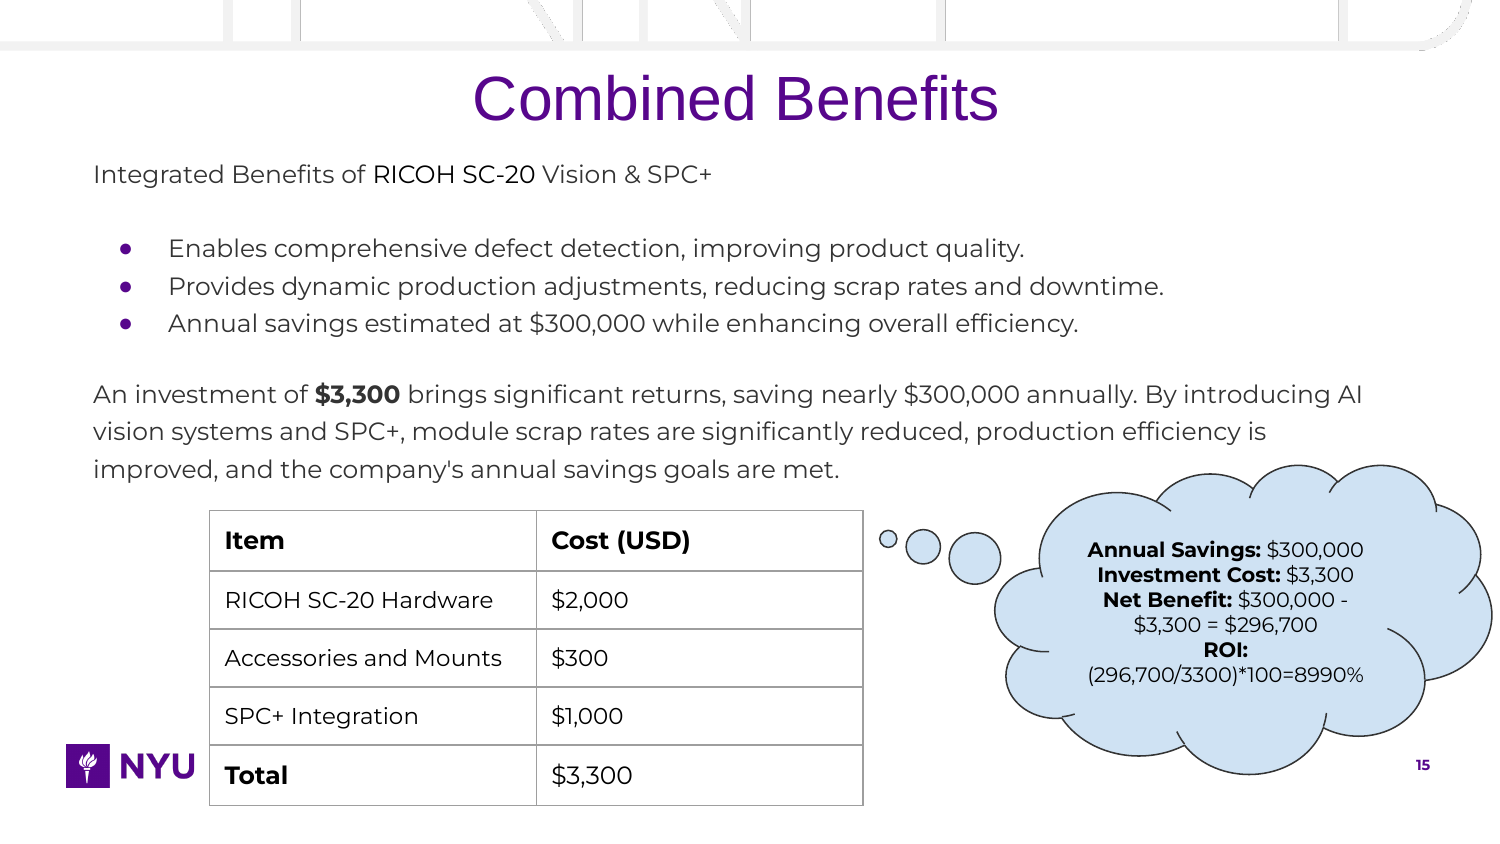

# Combined Benefits
Integrated Benefits of RICOH SC-20 Vision & SPC+

Enables comprehensive defect detection, improving product quality.
Provides dynamic production adjustments, reducing scrap rates and downtime.
Annual savings estimated at $300,000 while enhancing overall efficiency.
An investment of $3,300 brings significant returns, saving nearly $300,000 annually. By introducing AI vision systems and SPC+, module scrap rates are significantly reduced, production efficiency is improved, and the company's annual savings goals are met.

Annual Savings: $300,000
Investment Cost: $3,300
Net Benefit: $300,000 - $3,300 = $296,700
ROI: (296,700/3300)*100=8990%
| Item | Cost (USD) |
| --- | --- |
| RICOH SC-20 Hardware | $2,000 |
| Accessories and Mounts | $300 |
| SPC+ Integration | $1,000 |
| Total | $3,300 |